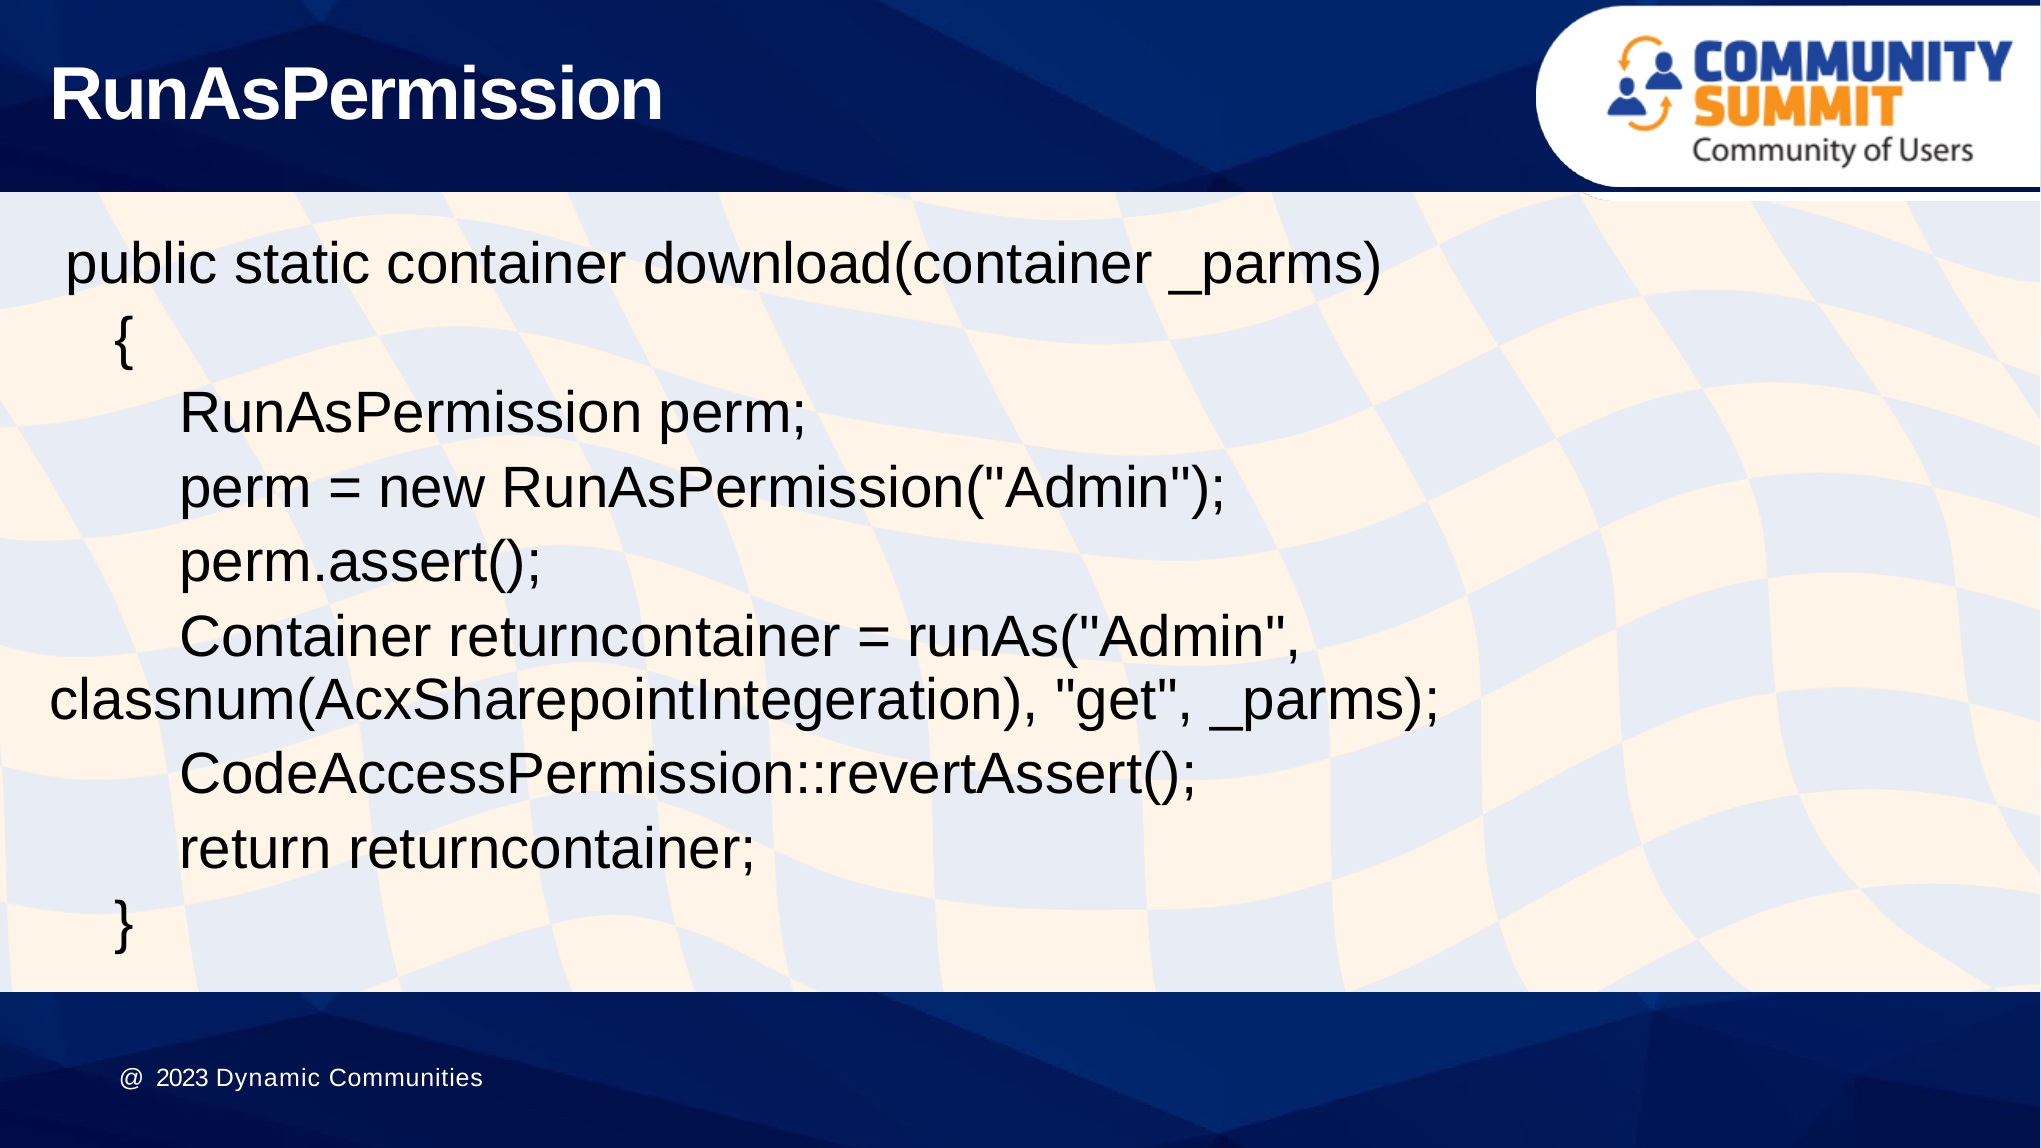

# RunAsPermission
 public static container download(container _parms)
    {
        RunAsPermission perm;
        perm = new RunAsPermission("Admin");
        perm.assert();
        Container returncontainer = runAs("Admin", classnum(AcxSharepointIntegeration), "get", _parms);
        CodeAccessPermission::revertAssert();
        return returncontainer;
    }